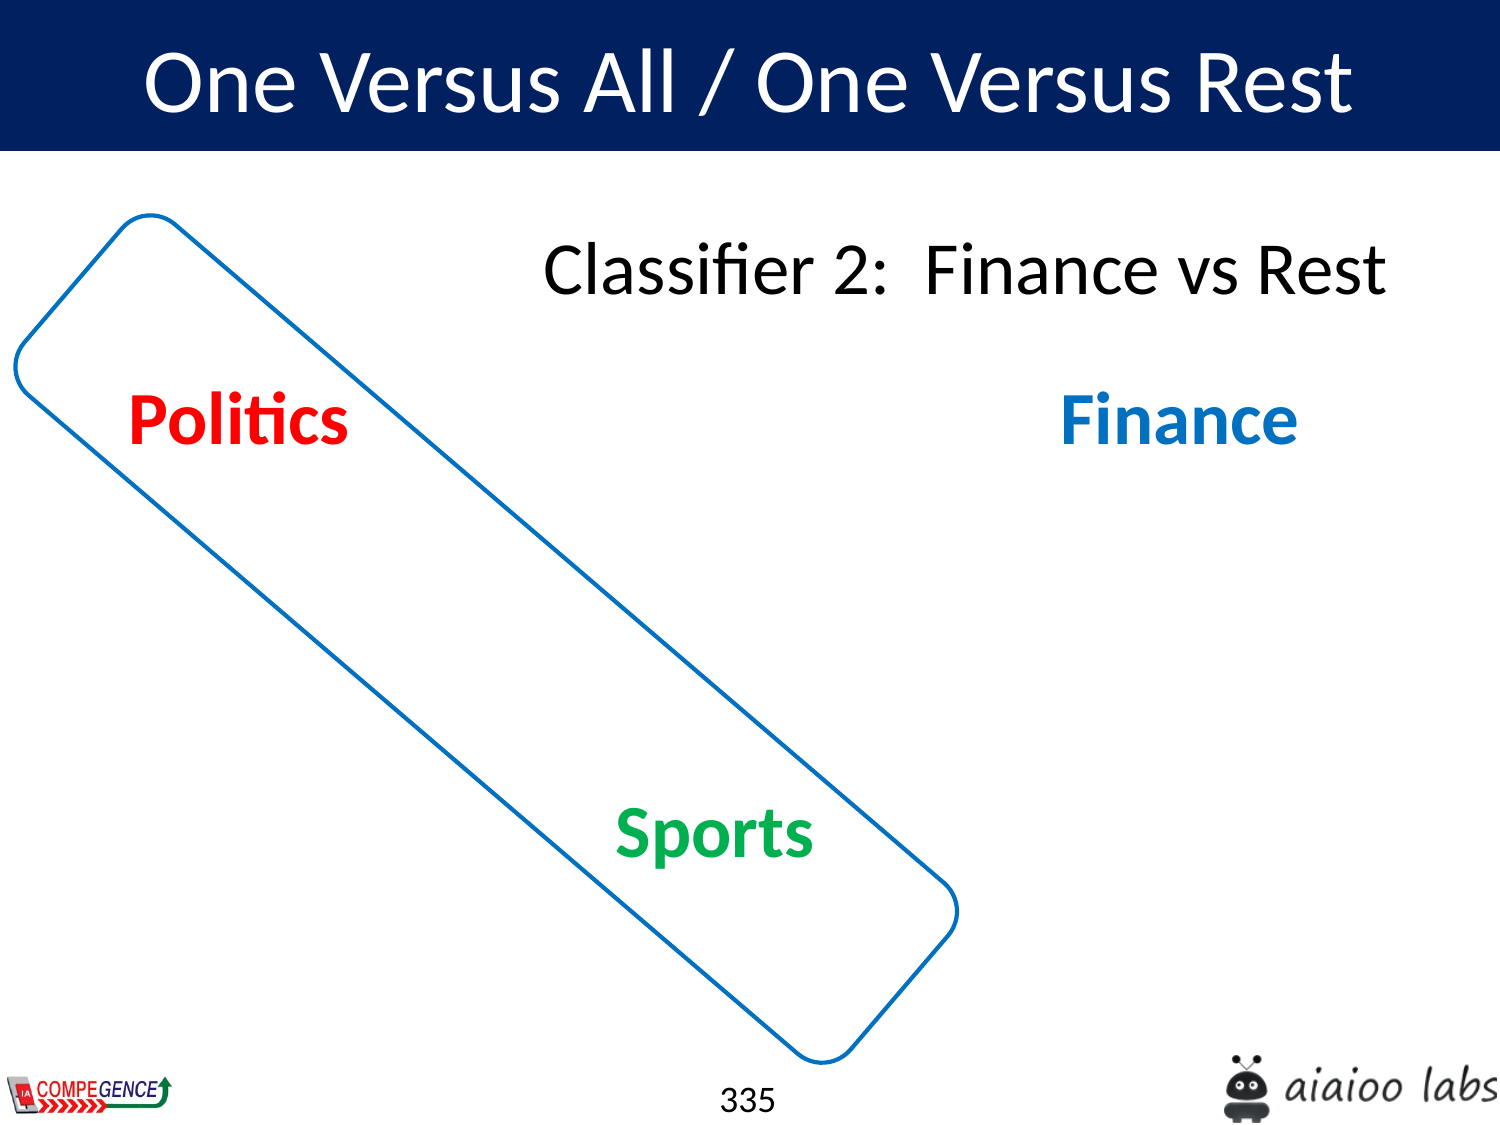

One Versus All / One Versus Rest
Classifier 2:  Finance vs Rest
Politics
Finance

Sports